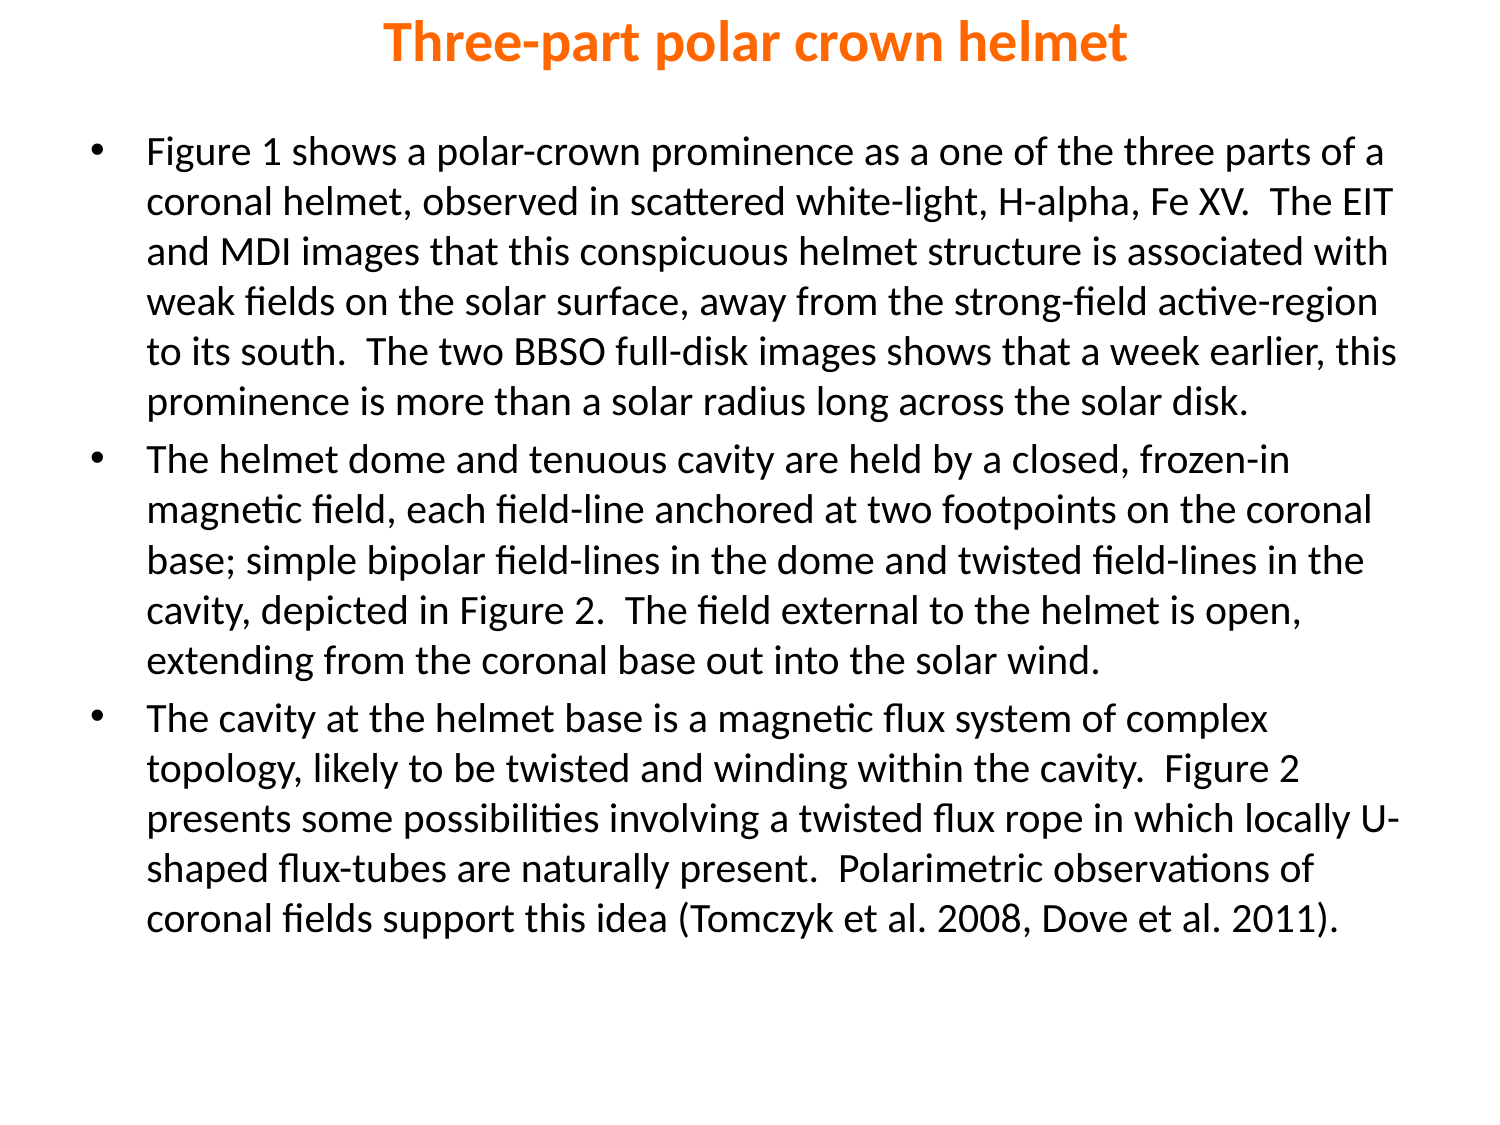

# Three-part polar crown helmet
Figure 1 shows a polar-crown prominence as a one of the three parts of a coronal helmet, observed in scattered white-light, H-alpha, Fe XV.  The EIT and MDI images that this conspicuous helmet structure is associated with weak fields on the solar surface, away from the strong-field active-region to its south.  The two BBSO full-disk images shows that a week earlier, this prominence is more than a solar radius long across the solar disk.
The helmet dome and tenuous cavity are held by a closed, frozen-in magnetic field, each field-line anchored at two footpoints on the coronal base; simple bipolar field-lines in the dome and twisted field-lines in the cavity, depicted in Figure 2.  The field external to the helmet is open, extending from the coronal base out into the solar wind.
The cavity at the helmet base is a magnetic flux system of complex topology, likely to be twisted and winding within the cavity.  Figure 2 presents some possibilities involving a twisted flux rope in which locally U-shaped flux-tubes are naturally present.  Polarimetric observations of coronal fields support this idea (Tomczyk et al. 2008, Dove et al. 2011).